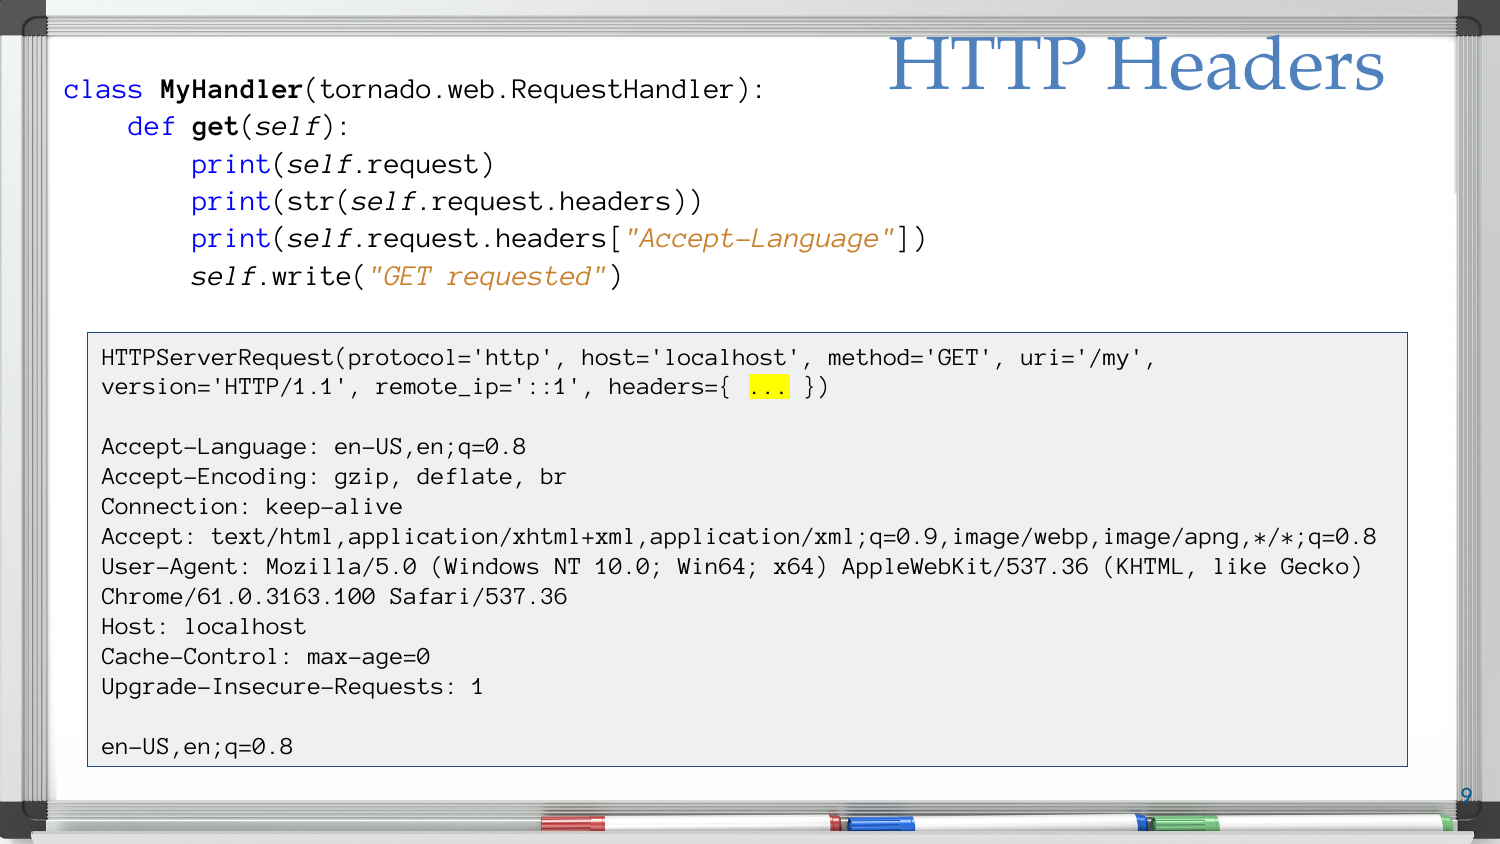

# HTTP Headers
class MyHandler(tornado.web.RequestHandler):
    def get(self):
        print(self.request)
        print(str(self.request.headers))
        print(self.request.headers["Accept-Language"])
        self.write("GET requested")
HTTPServerRequest(protocol='http', host='localhost', method='GET', uri='/my', version='HTTP/1.1', remote_ip='::1', headers={ ... })

Accept-Language: en-US,en;q=0.8
Accept-Encoding: gzip, deflate, br
Connection: keep-alive
Accept: text/html,application/xhtml+xml,application/xml;q=0.9,image/webp,image/apng,*/*;q=0.8
User-Agent: Mozilla/5.0 (Windows NT 10.0; Win64; x64) AppleWebKit/537.36 (KHTML, like Gecko) Chrome/61.0.3163.100 Safari/537.36
Host: localhost
Cache-Control: max-age=0
Upgrade-Insecure-Requests: 1

en-US,en;q=0.8
9